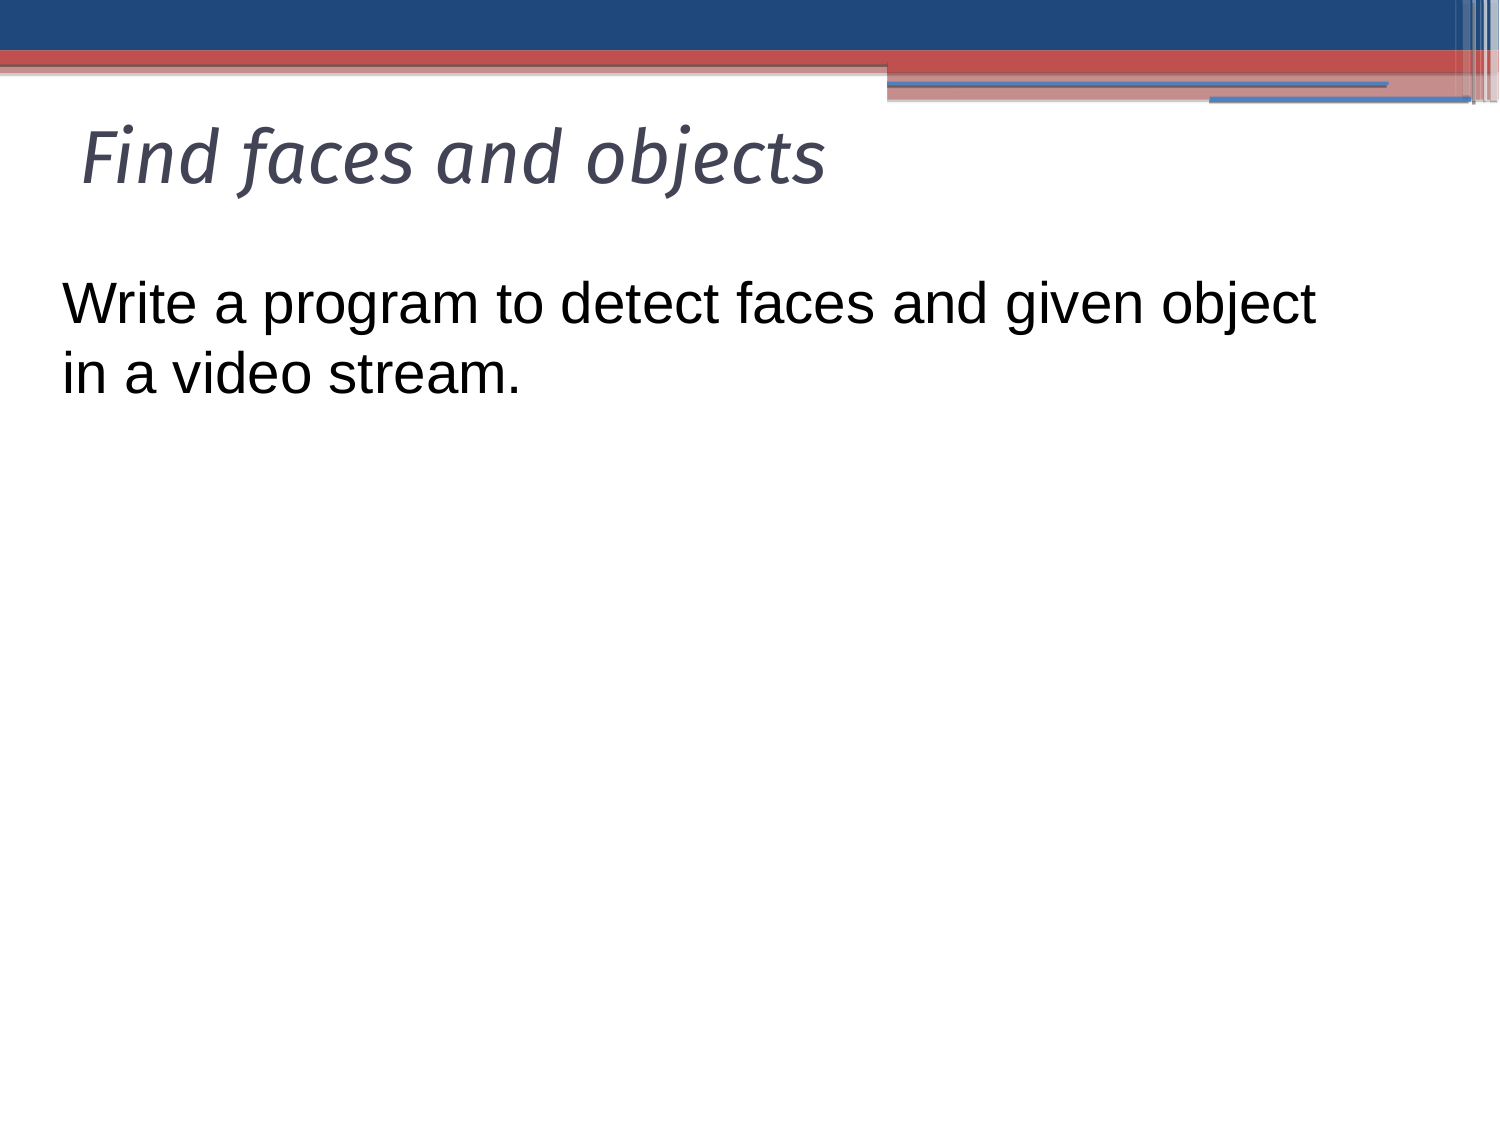

Find faces and objects

Write a program to detect faces and given object in a video stream.